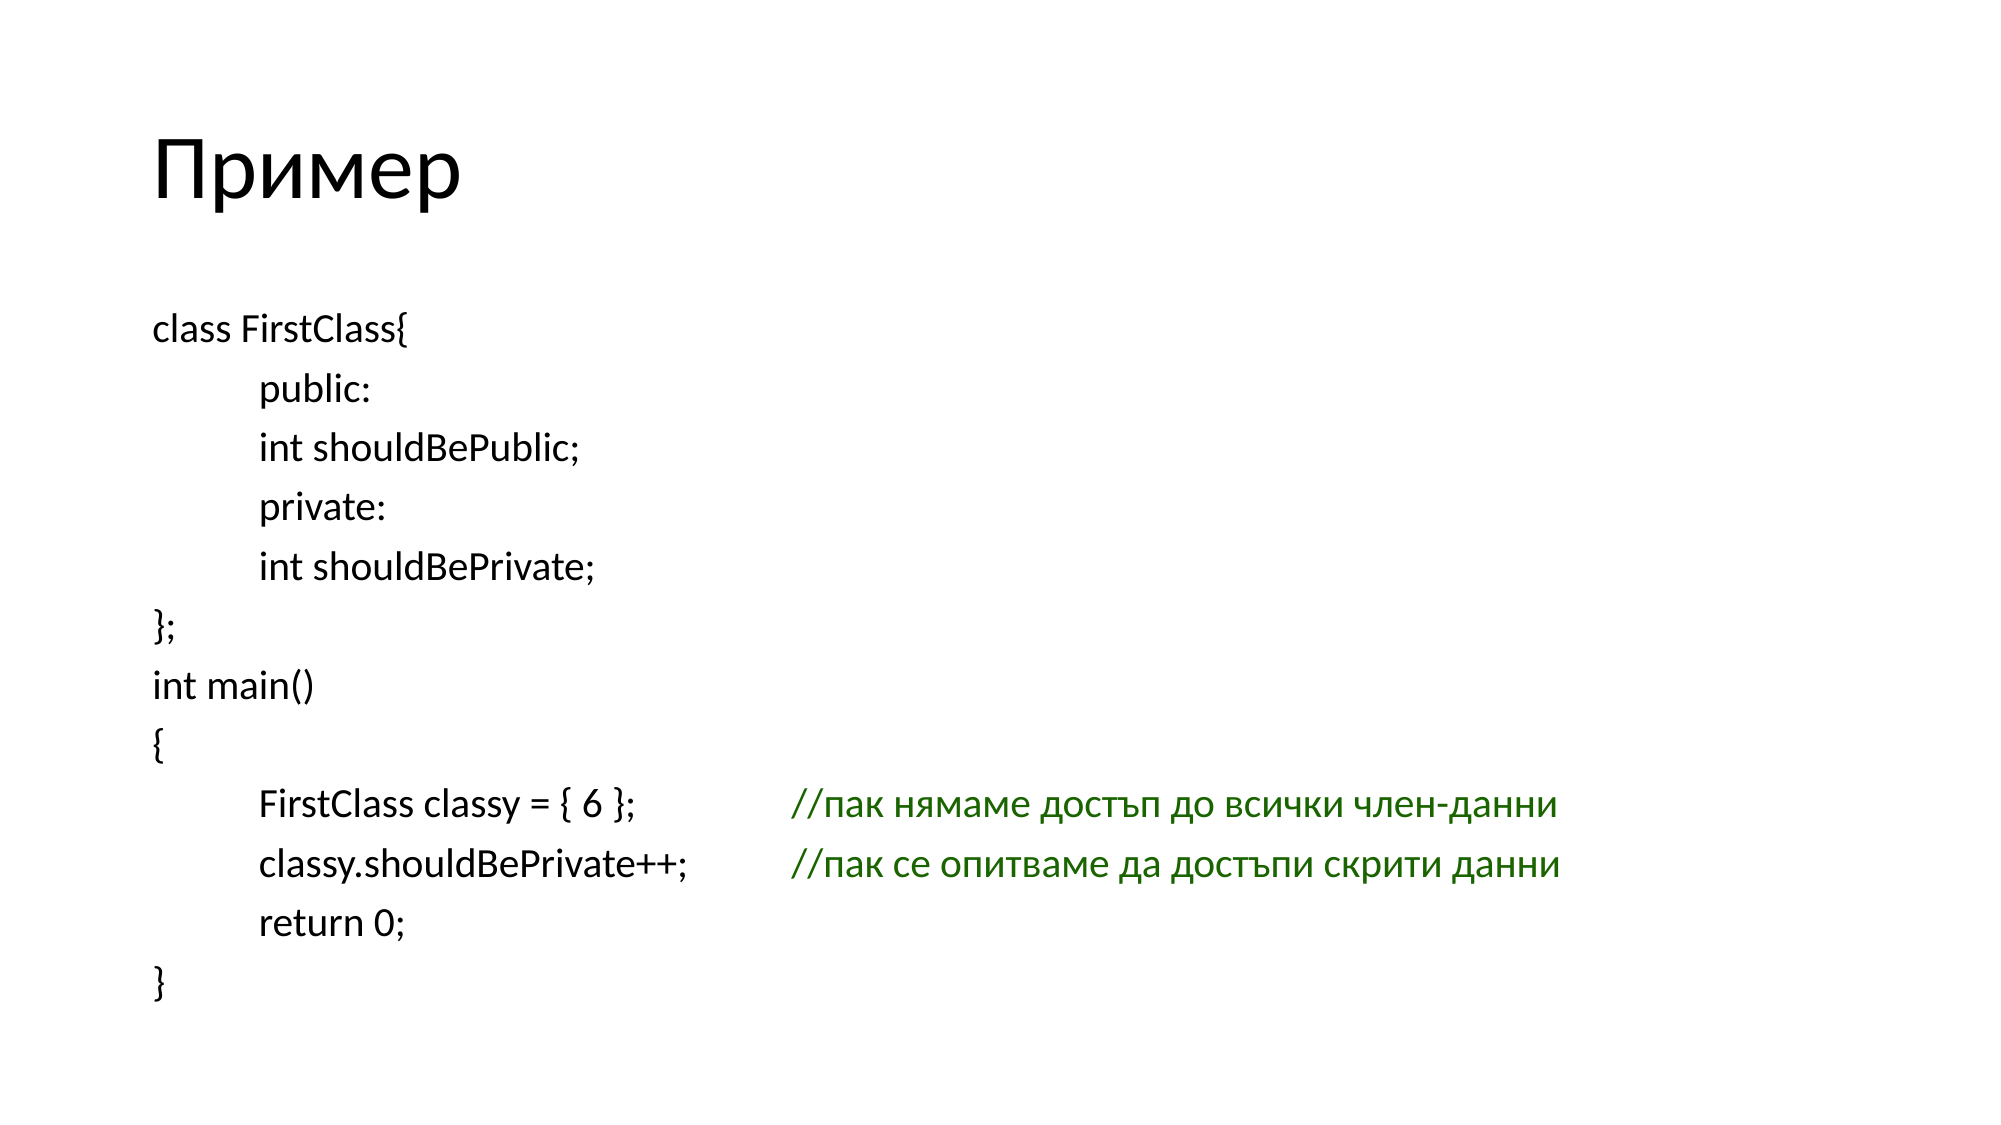

# Пример
class FirstClass{
	public:
	int shouldBePublic;
	private:
	int shouldBePrivate;
};
int main()
{
	FirstClass classy = { 6 };		//пак нямаме достъп до всички член-данни
	classy.shouldBePrivate++;	//пак се опитваме да достъпи скрити данни
	return 0;
}